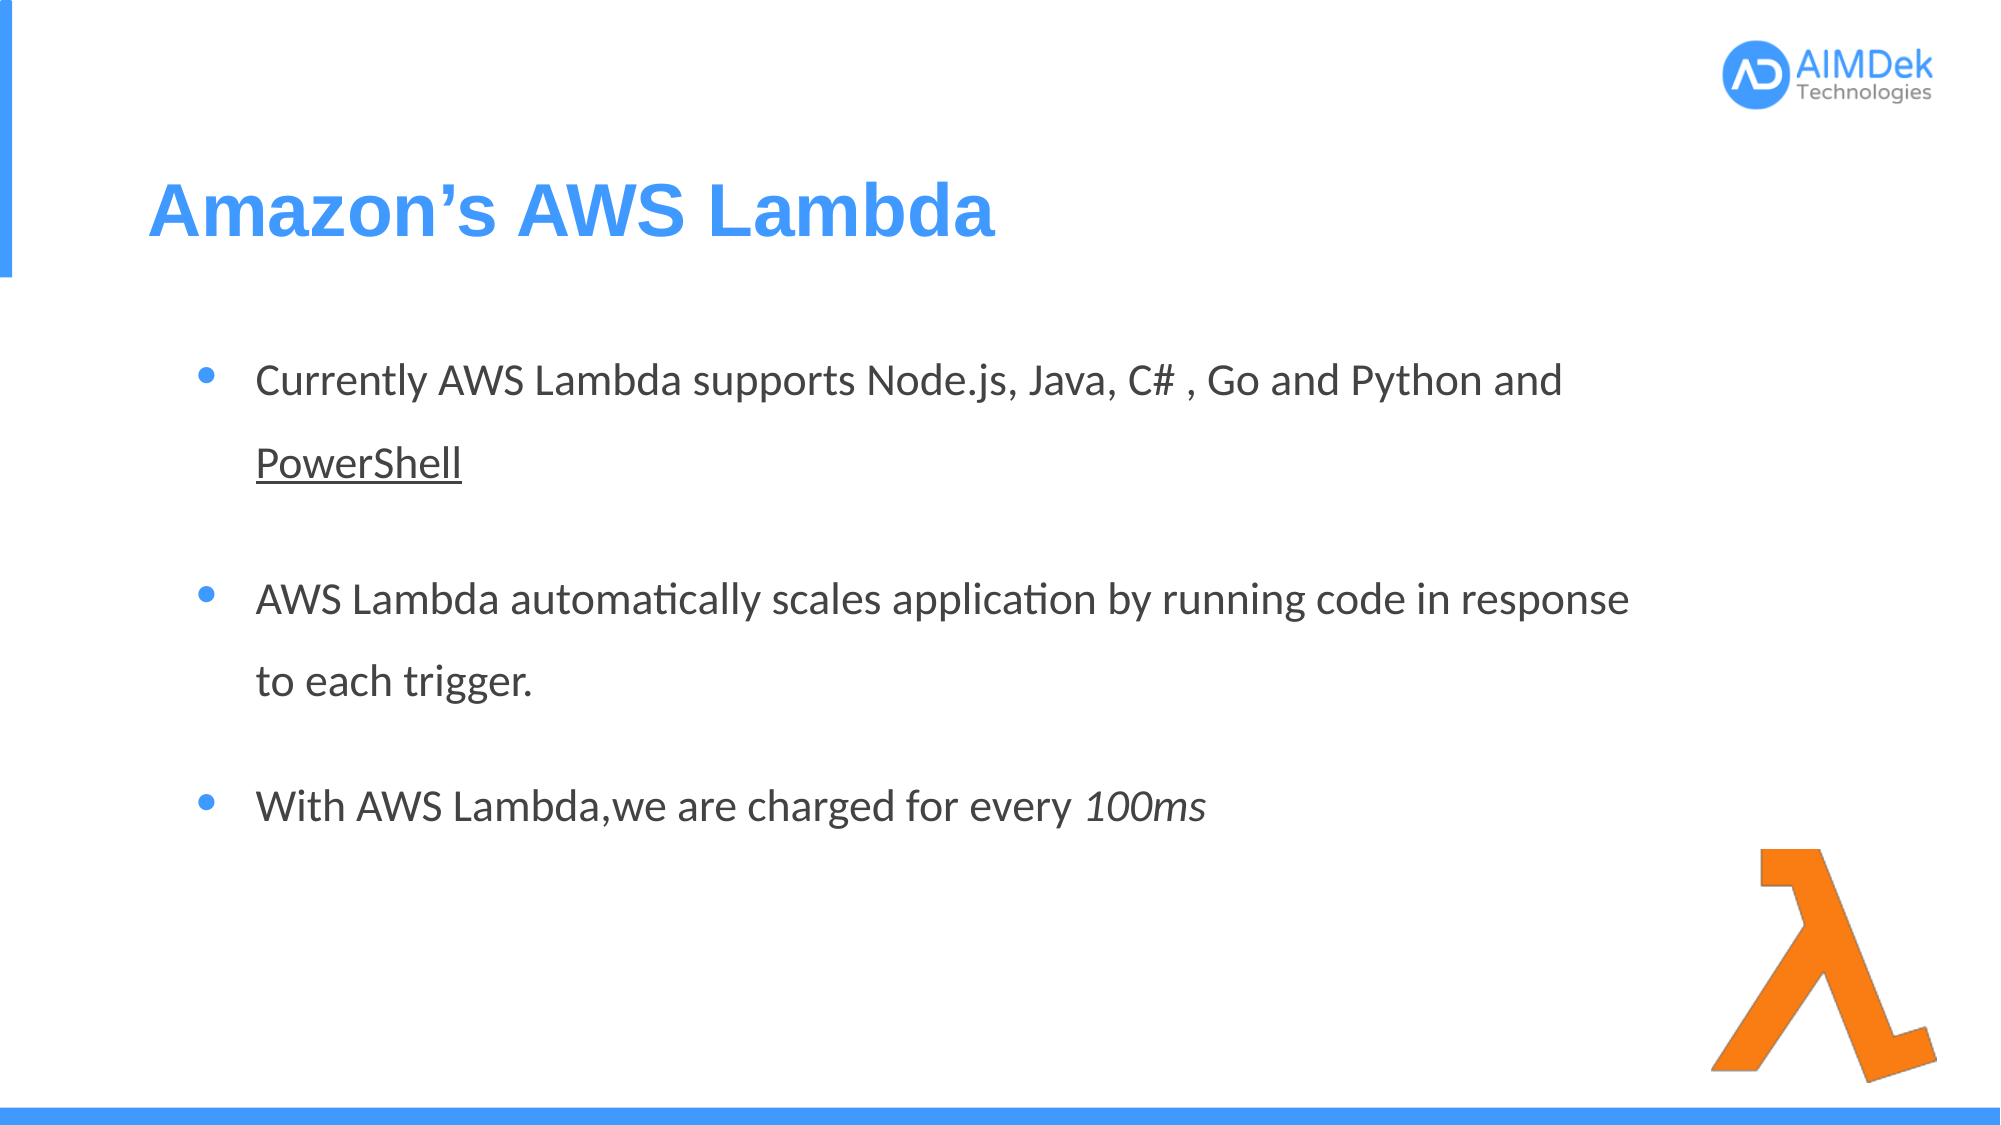

# Amazon’s AWS Lambda
Currently AWS Lambda supports Node.js, Java, C# , Go and Python and PowerShell
AWS Lambda automatically scales application by running code in response to each trigger.
With AWS Lambda,we are charged for every 100ms